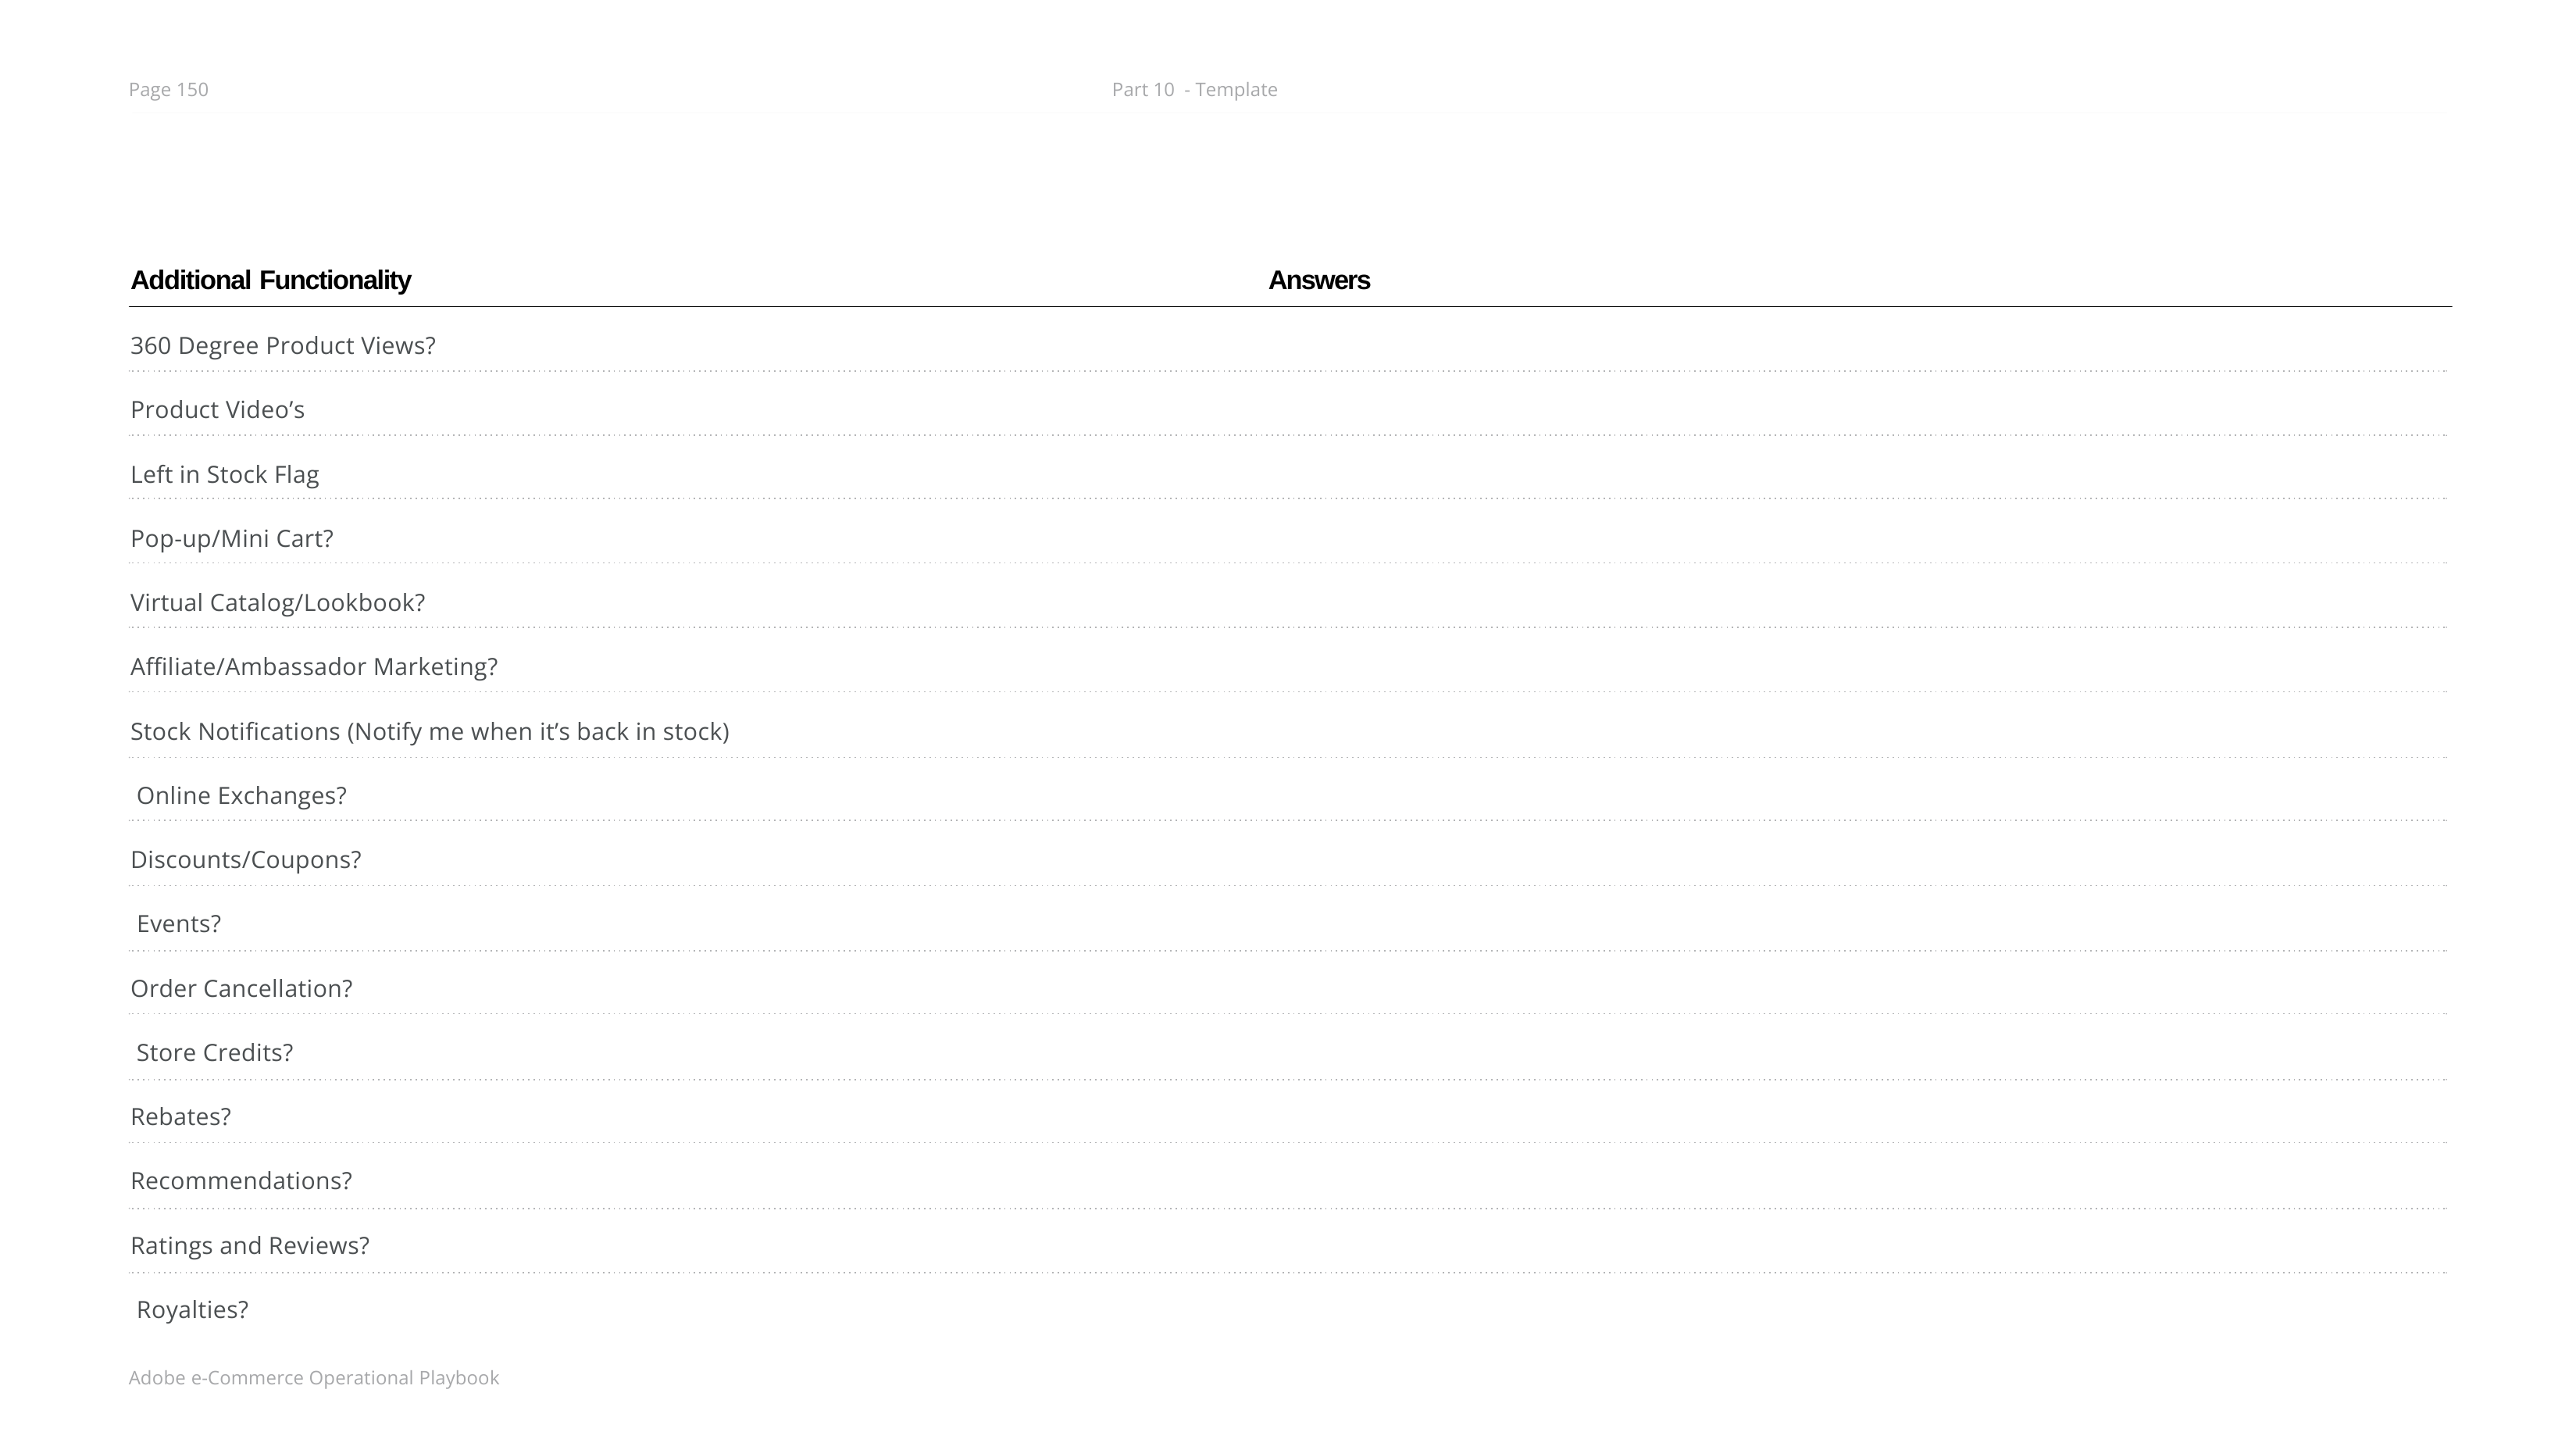

Page 150
Part 10 - Template
Additional Functionality
Answers

360 Degree Product Views?
Product Video’s  Left in Stock Flag  Pop-up/Mini Cart?
Virtual Catalog/Lookbook?  Affiliate/Ambassador Marketing?
Stock Notifications (Notify me when it’s back in stock)  Online Exchanges?
Discounts/Coupons?  Events?
Order Cancellation?  Store Credits?
Rebates?  Recommendations?  Ratings and Reviews?  Royalties?

Adobe e-Commerce Operational Playbook